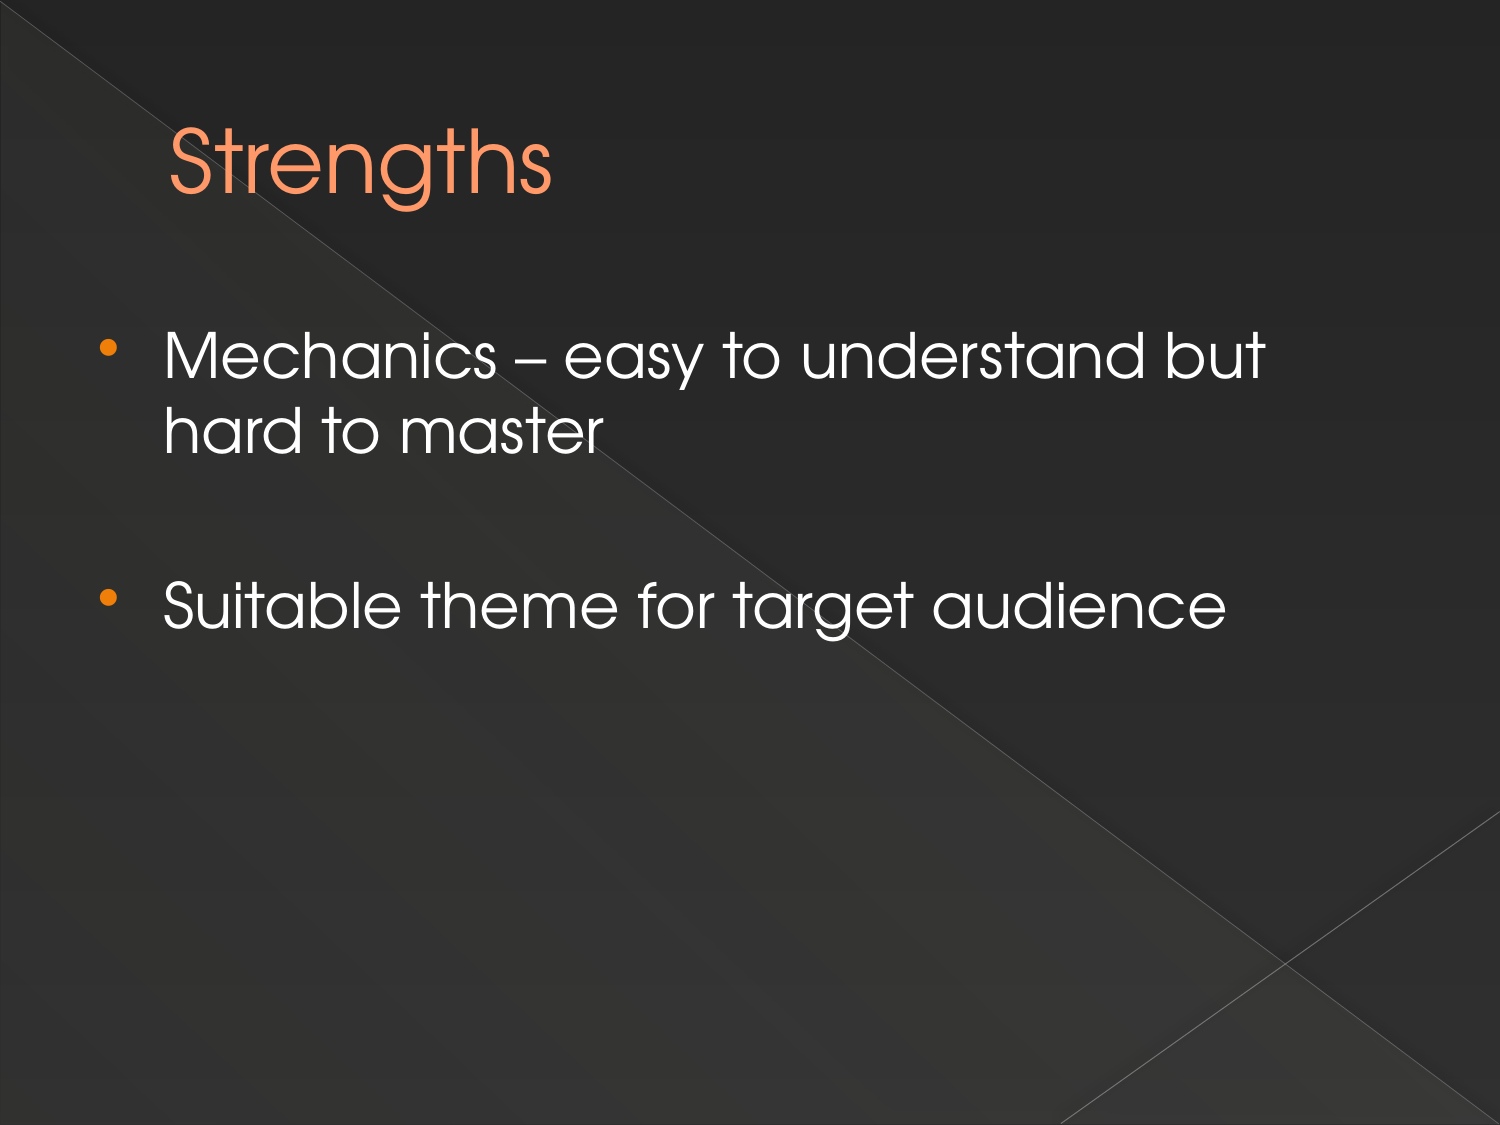

# Strengths
Mechanics – easy to understand but hard to master

Suitable theme for target audience